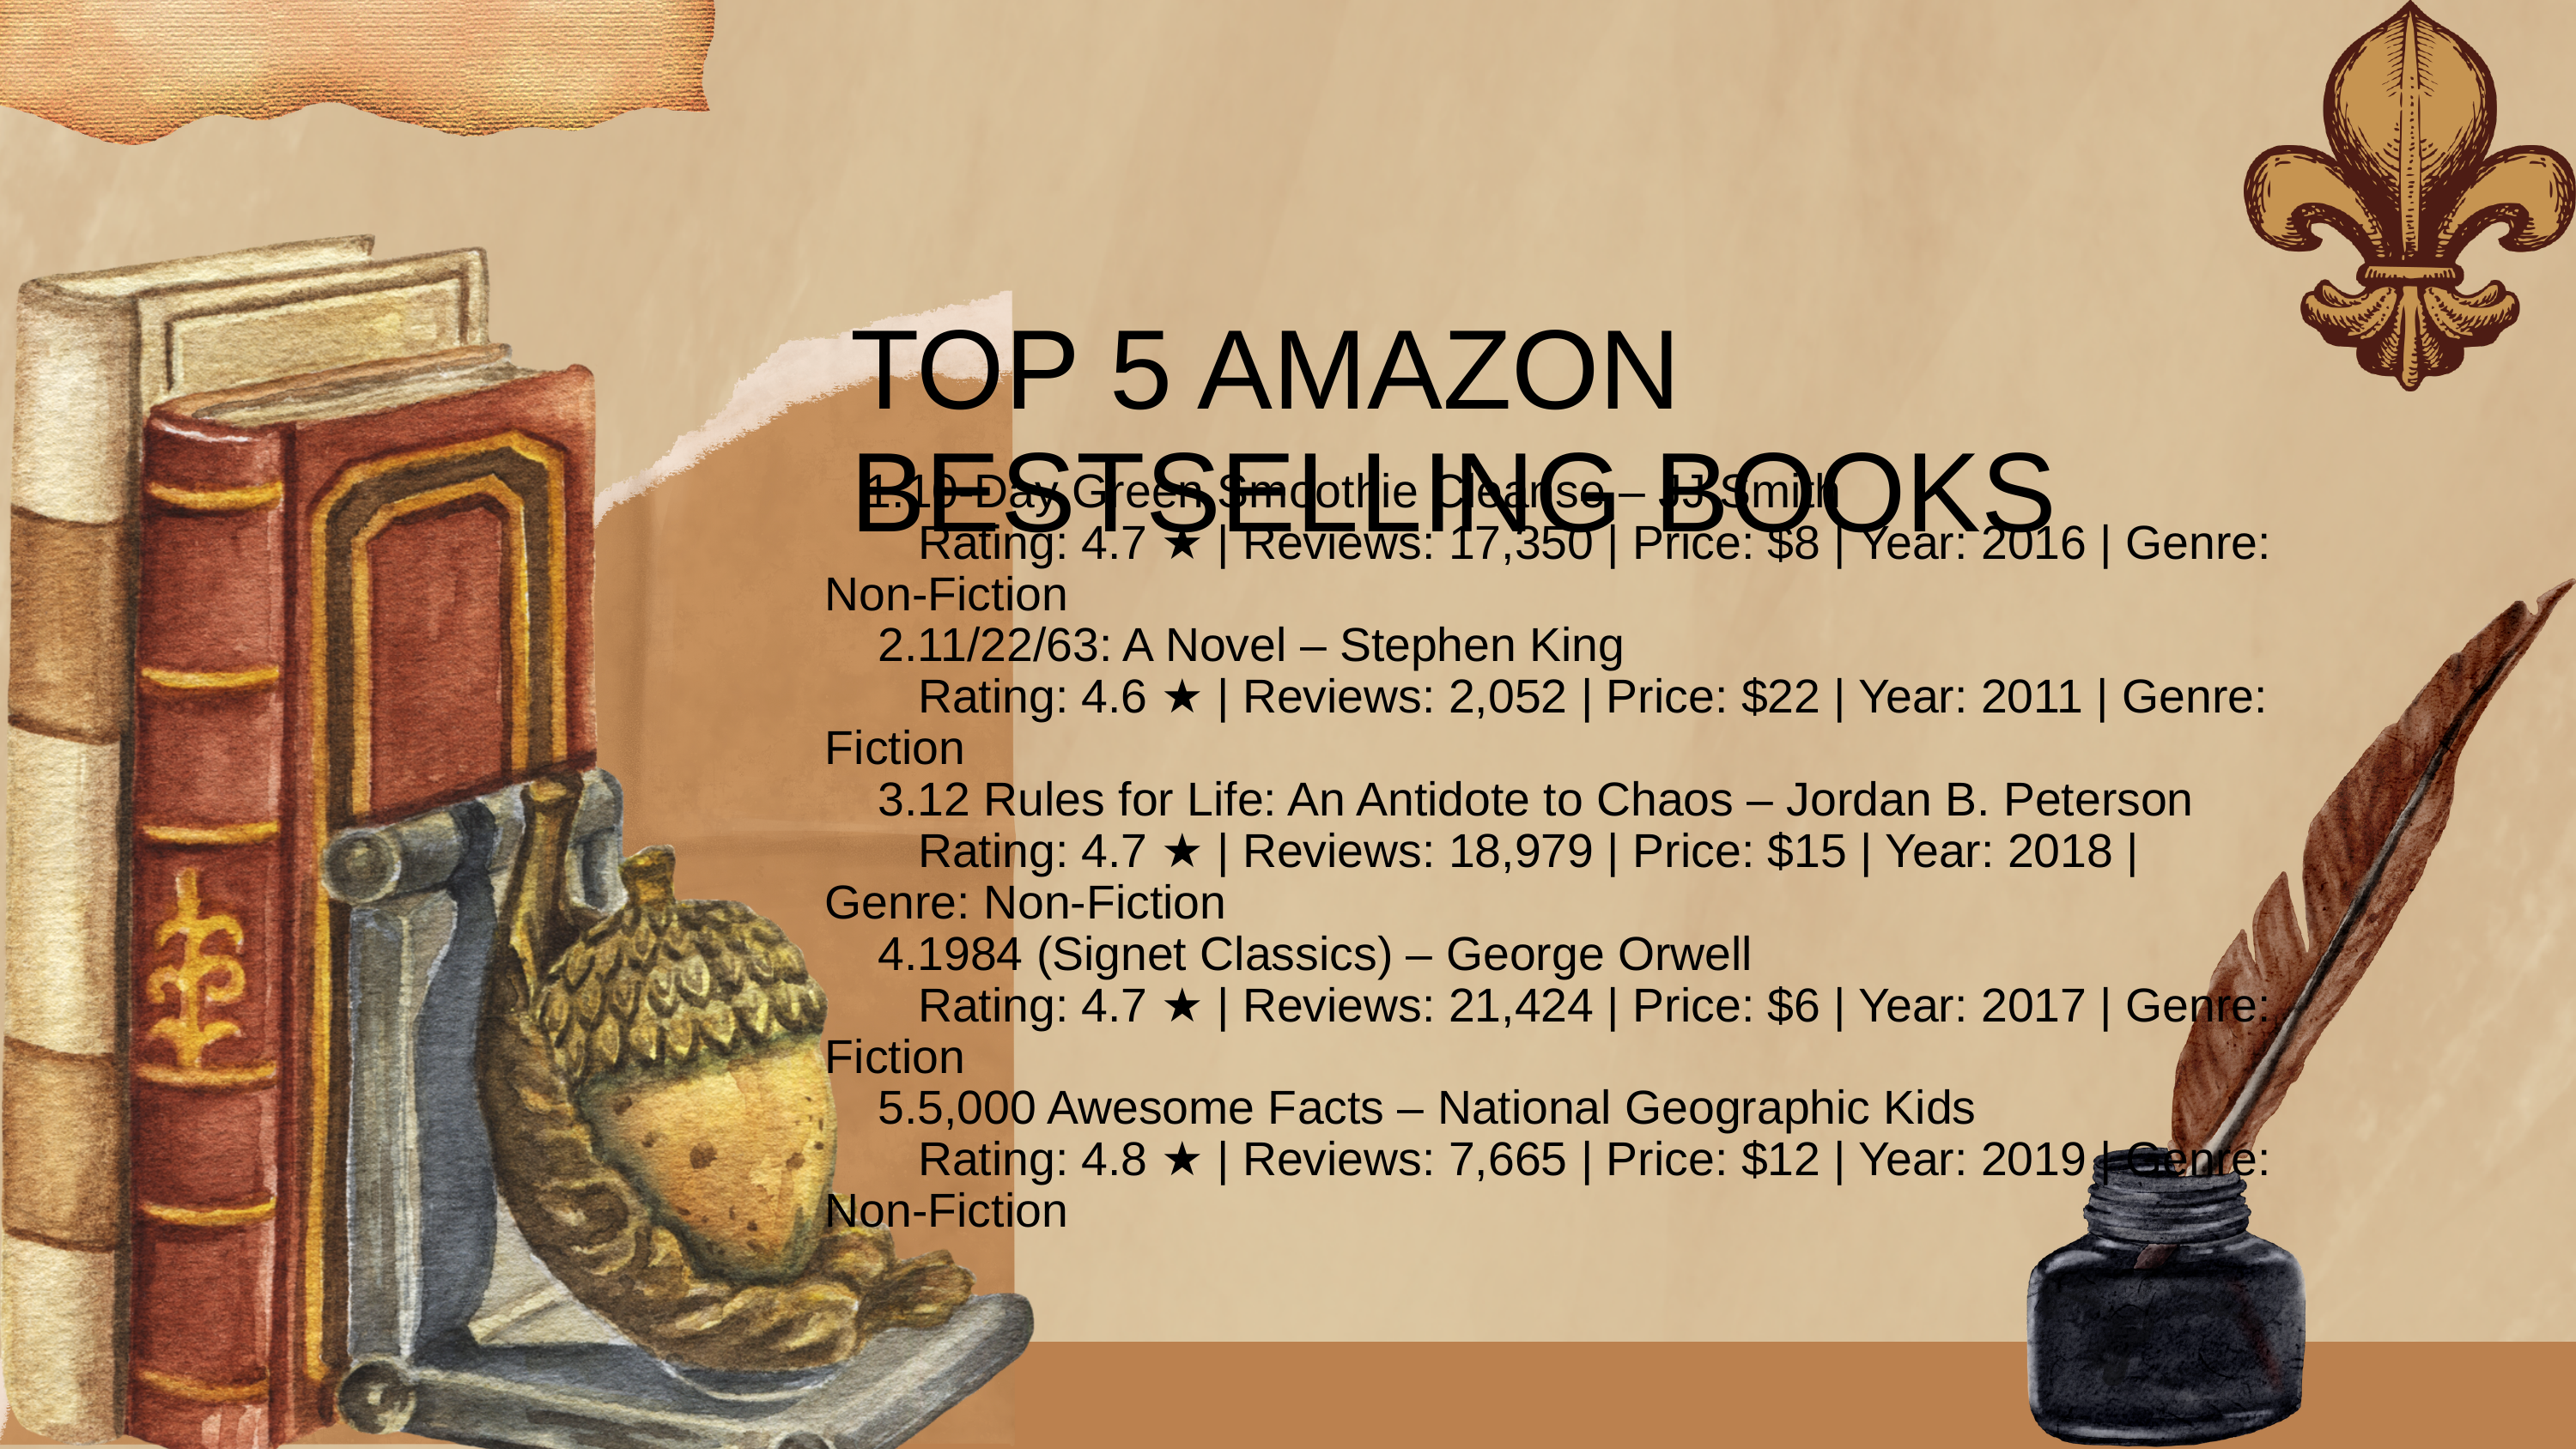

TOP 5 AMAZON BESTSELLING BOOKS
10-Day Green Smoothie Cleanse – JJ Smith
       Rating: 4.7 ★ | Reviews: 17,350 | Price: $8 | Year: 2016 | Genre: Non-Fiction
    2.11/22/63: A Novel – Stephen King
       Rating: 4.6 ★ | Reviews: 2,052 | Price: $22 | Year: 2011 | Genre: Fiction
    3.12 Rules for Life: An Antidote to Chaos – Jordan B. Peterson
       Rating: 4.7 ★ | Reviews: 18,979 | Price: $15 | Year: 2018 | Genre: Non-Fiction
    4.1984 (Signet Classics) – George Orwell
       Rating: 4.7 ★ | Reviews: 21,424 | Price: $6 | Year: 2017 | Genre: Fiction
    5.5,000 Awesome Facts – National Geographic Kids
       Rating: 4.8 ★ | Reviews: 7,665 | Price: $12 | Year: 2019 | Genre: Non-Fiction